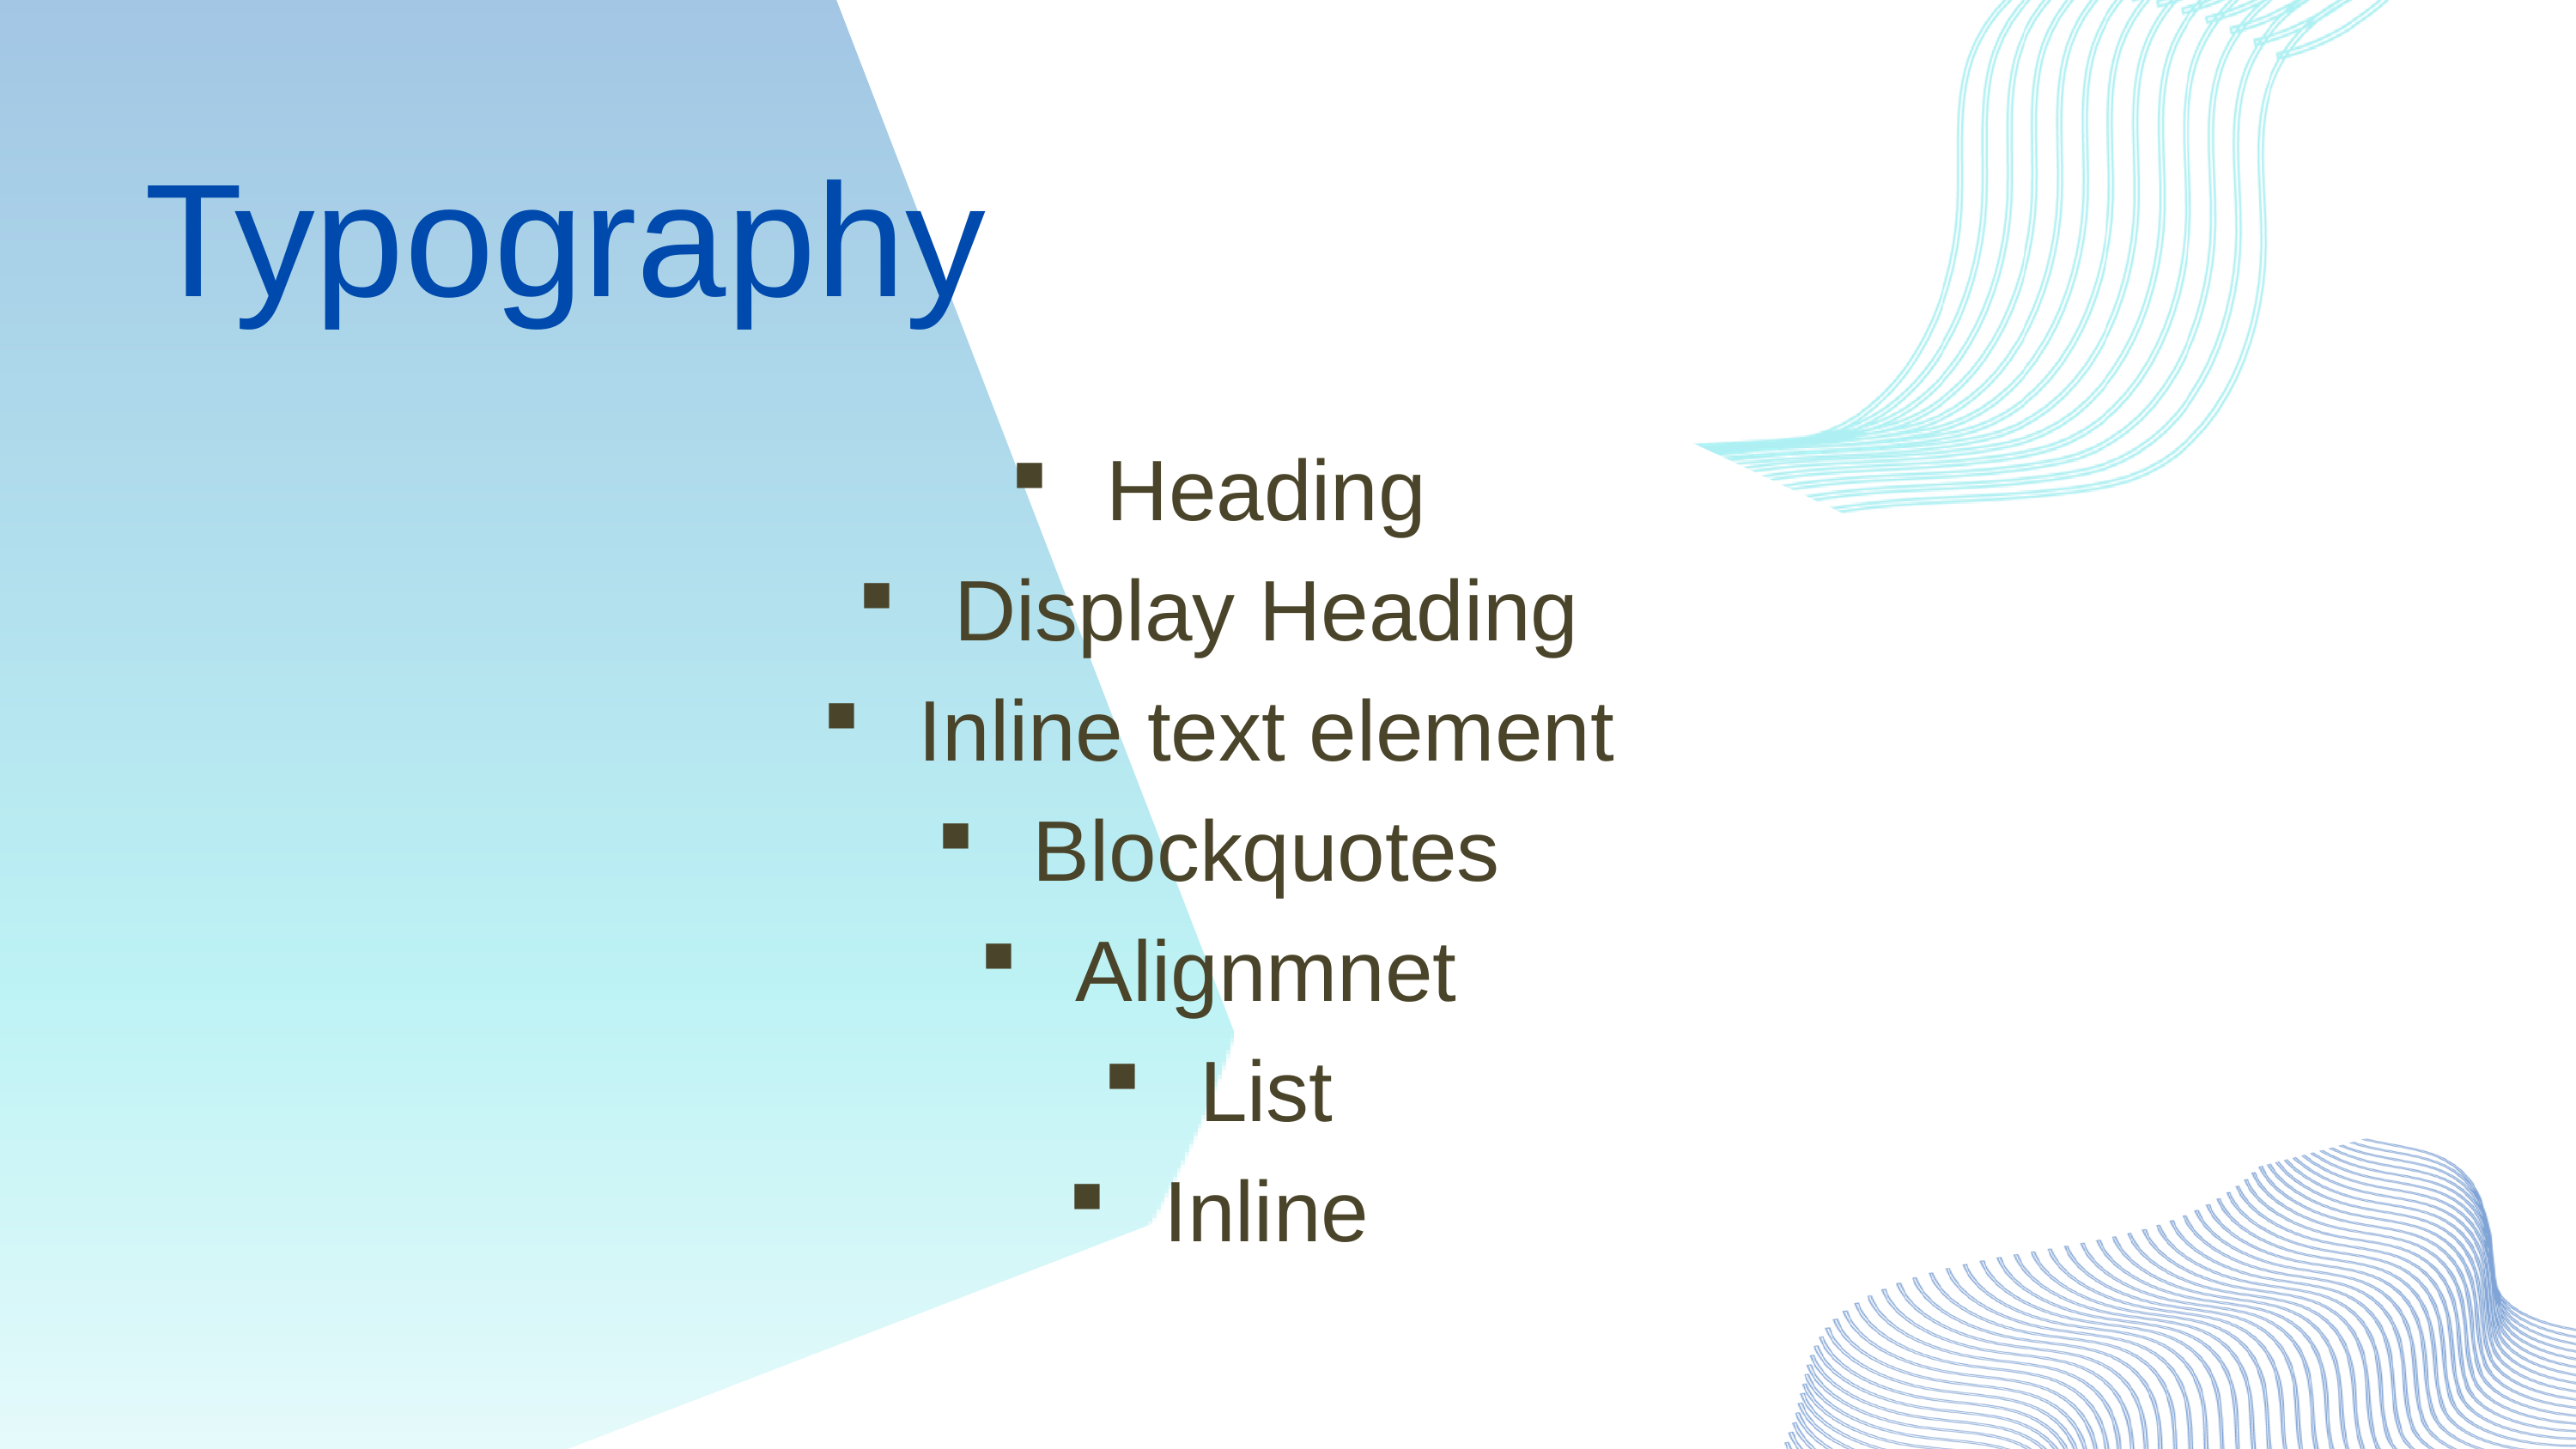

Typography
Heading
Display Heading
Inline text element
Blockquotes
Alignmnet
List
Inline